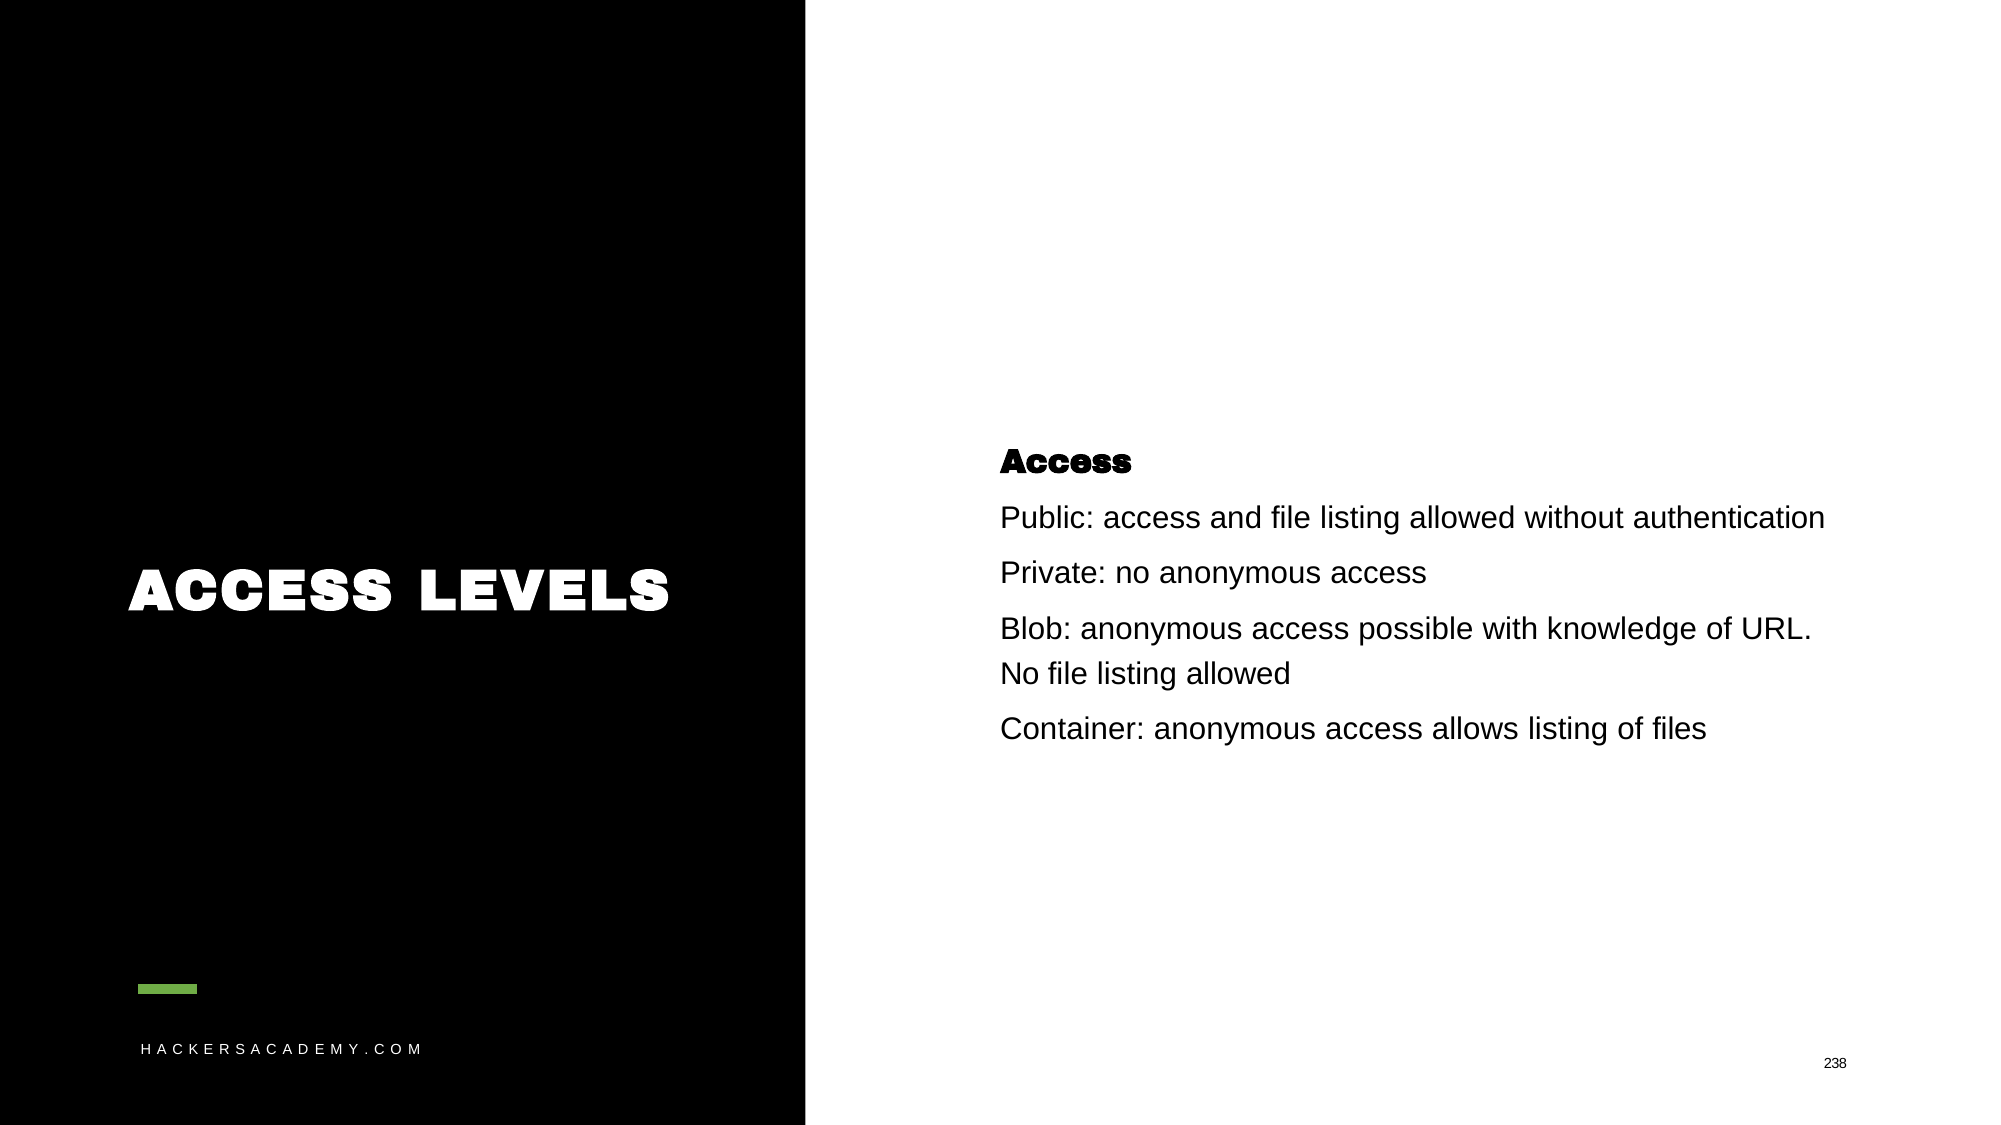

# Access
Public: access and file listing allowed without authentication
Private: no anonymous access
Blob: anonymous access possible with knowledge of URL. No file listing allowed
Container: anonymous access allows listing of files
ACCESS LEVELS
H A C K E R S A C A D E M Y . C O M
238